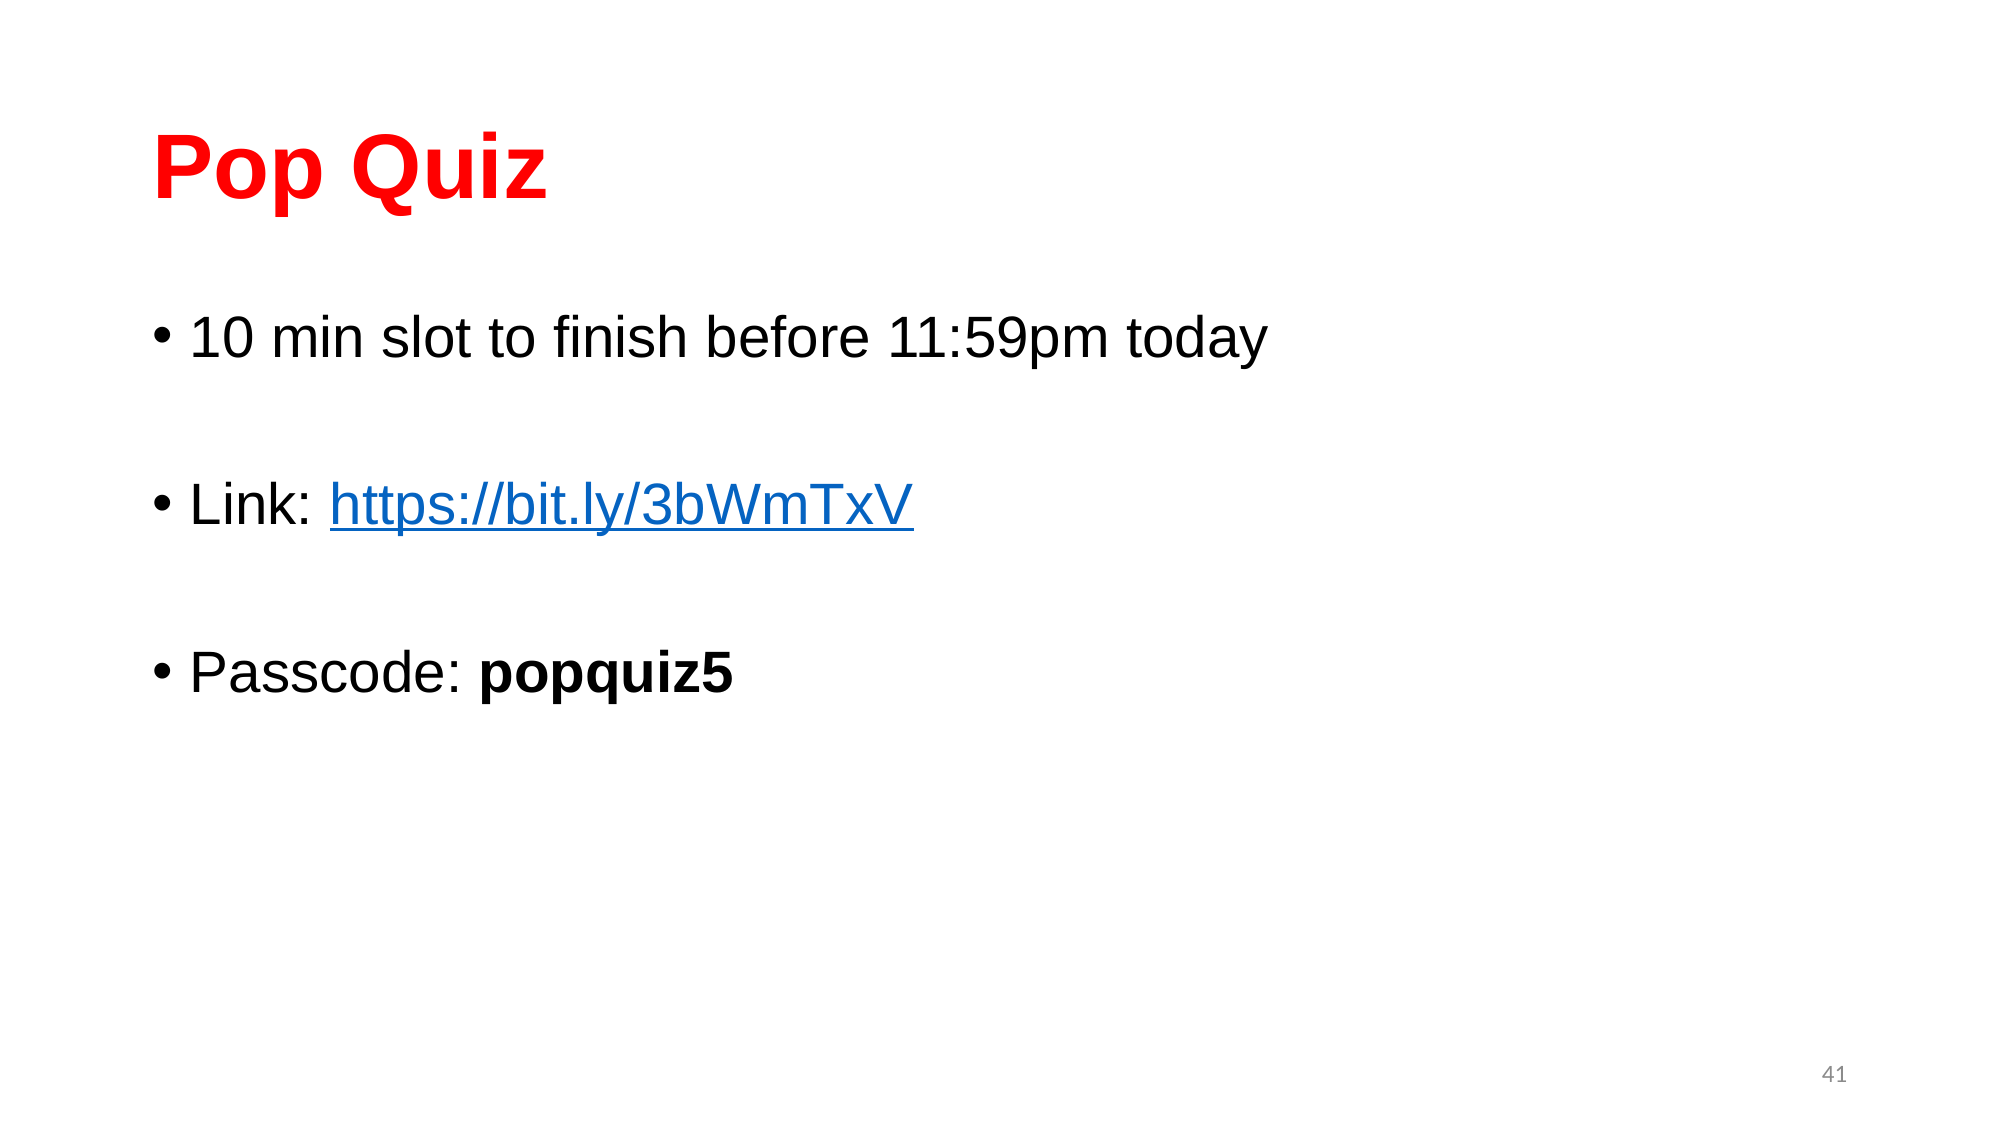

# Pop Quiz
10 min slot to finish before 11:59pm today

Link: https://bit.ly/3bWmTxV

Passcode: popquiz5
41